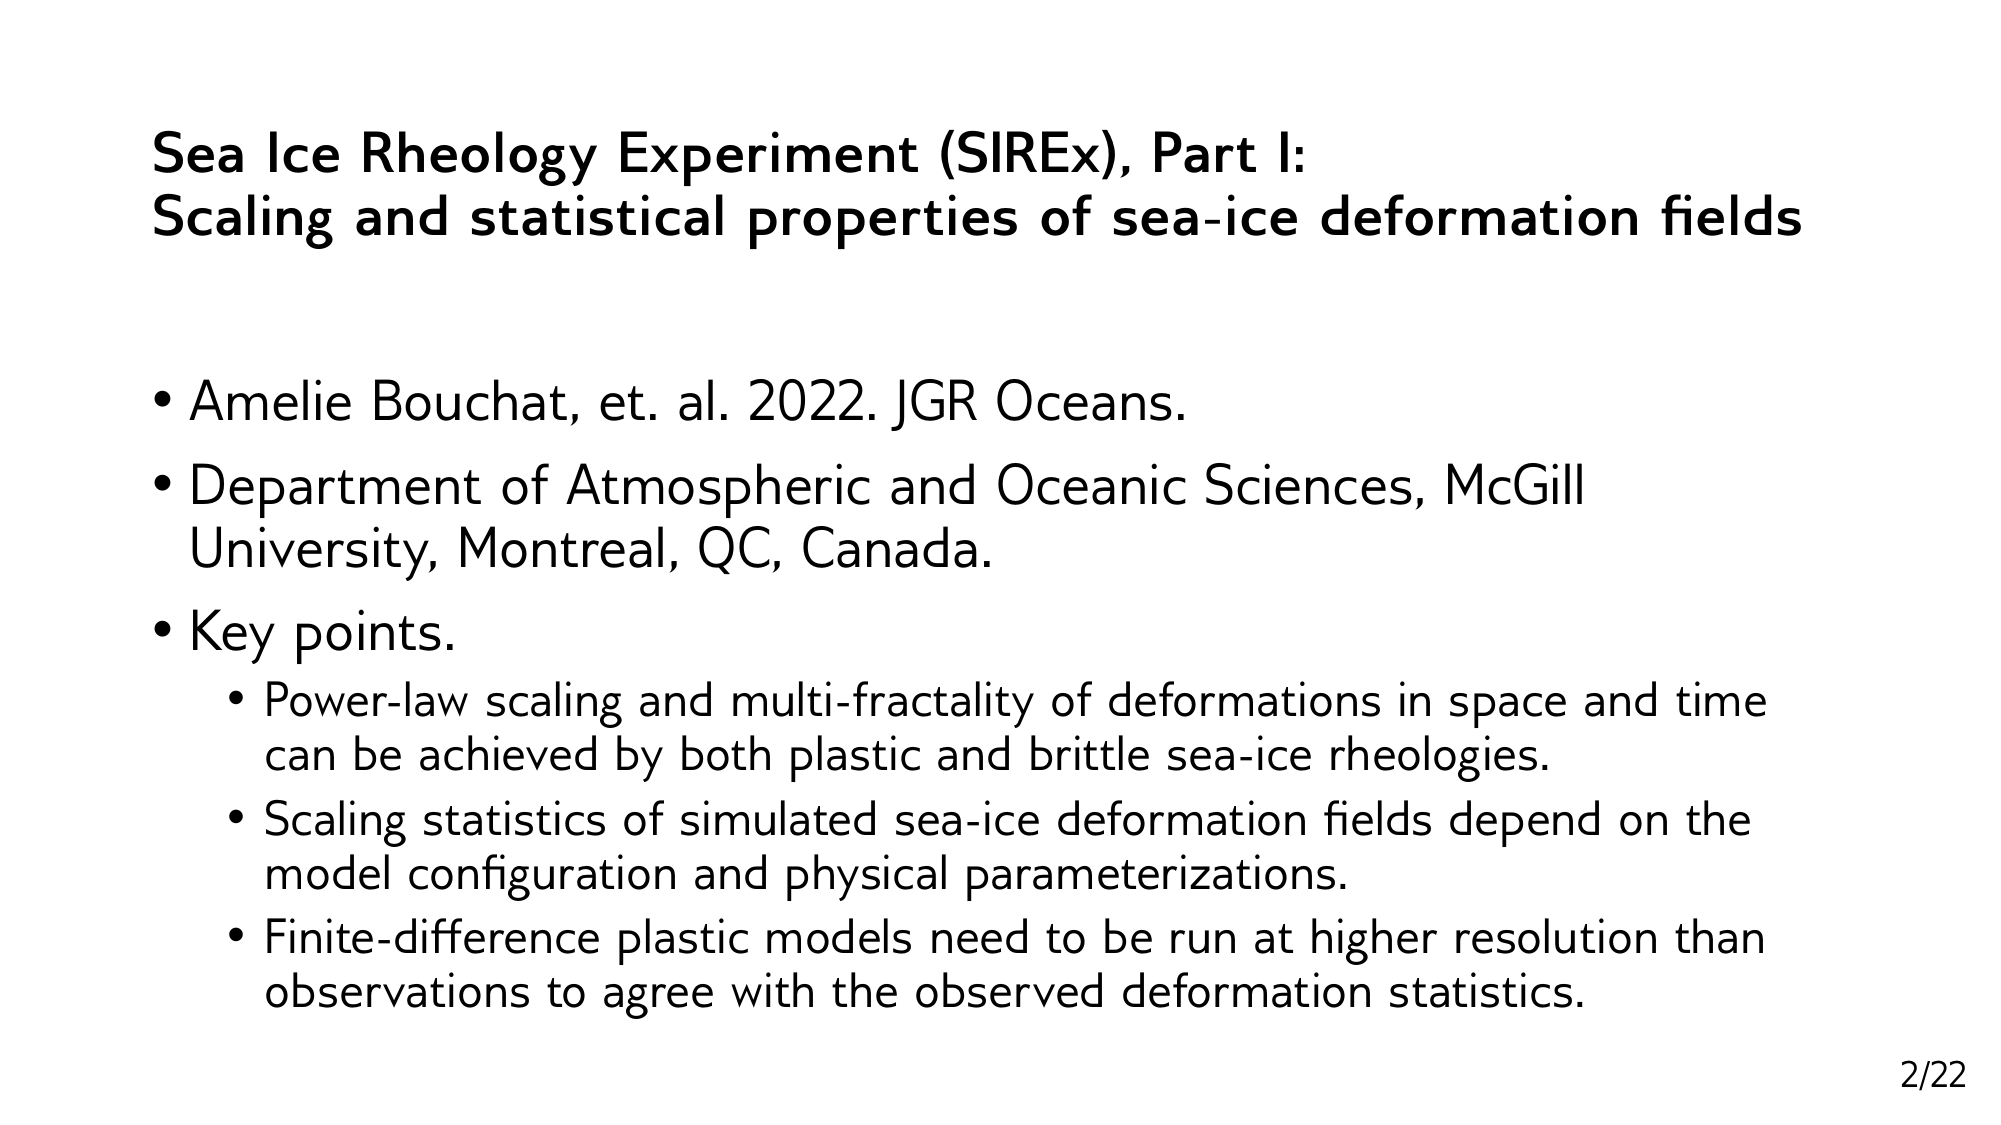

# Sea Ice Rheology Experiment (SIREx), Part I: Scaling and statistical properties of sea-ice deformation fields
Amelie Bouchat, et. al. 2022. JGR Oceans.
Department of Atmospheric and Oceanic Sciences, McGill University, Montreal, QC, Canada.
Key points.
Power-law scaling and multi-fractality of deformations in space and time can be achieved by both plastic and brittle sea-ice rheologies.
Scaling statistics of simulated sea-ice deformation fields depend on the model configuration and physical parameterizations.
Finite-difference plastic models need to be run at higher resolution than observations to agree with the observed deformation statistics.